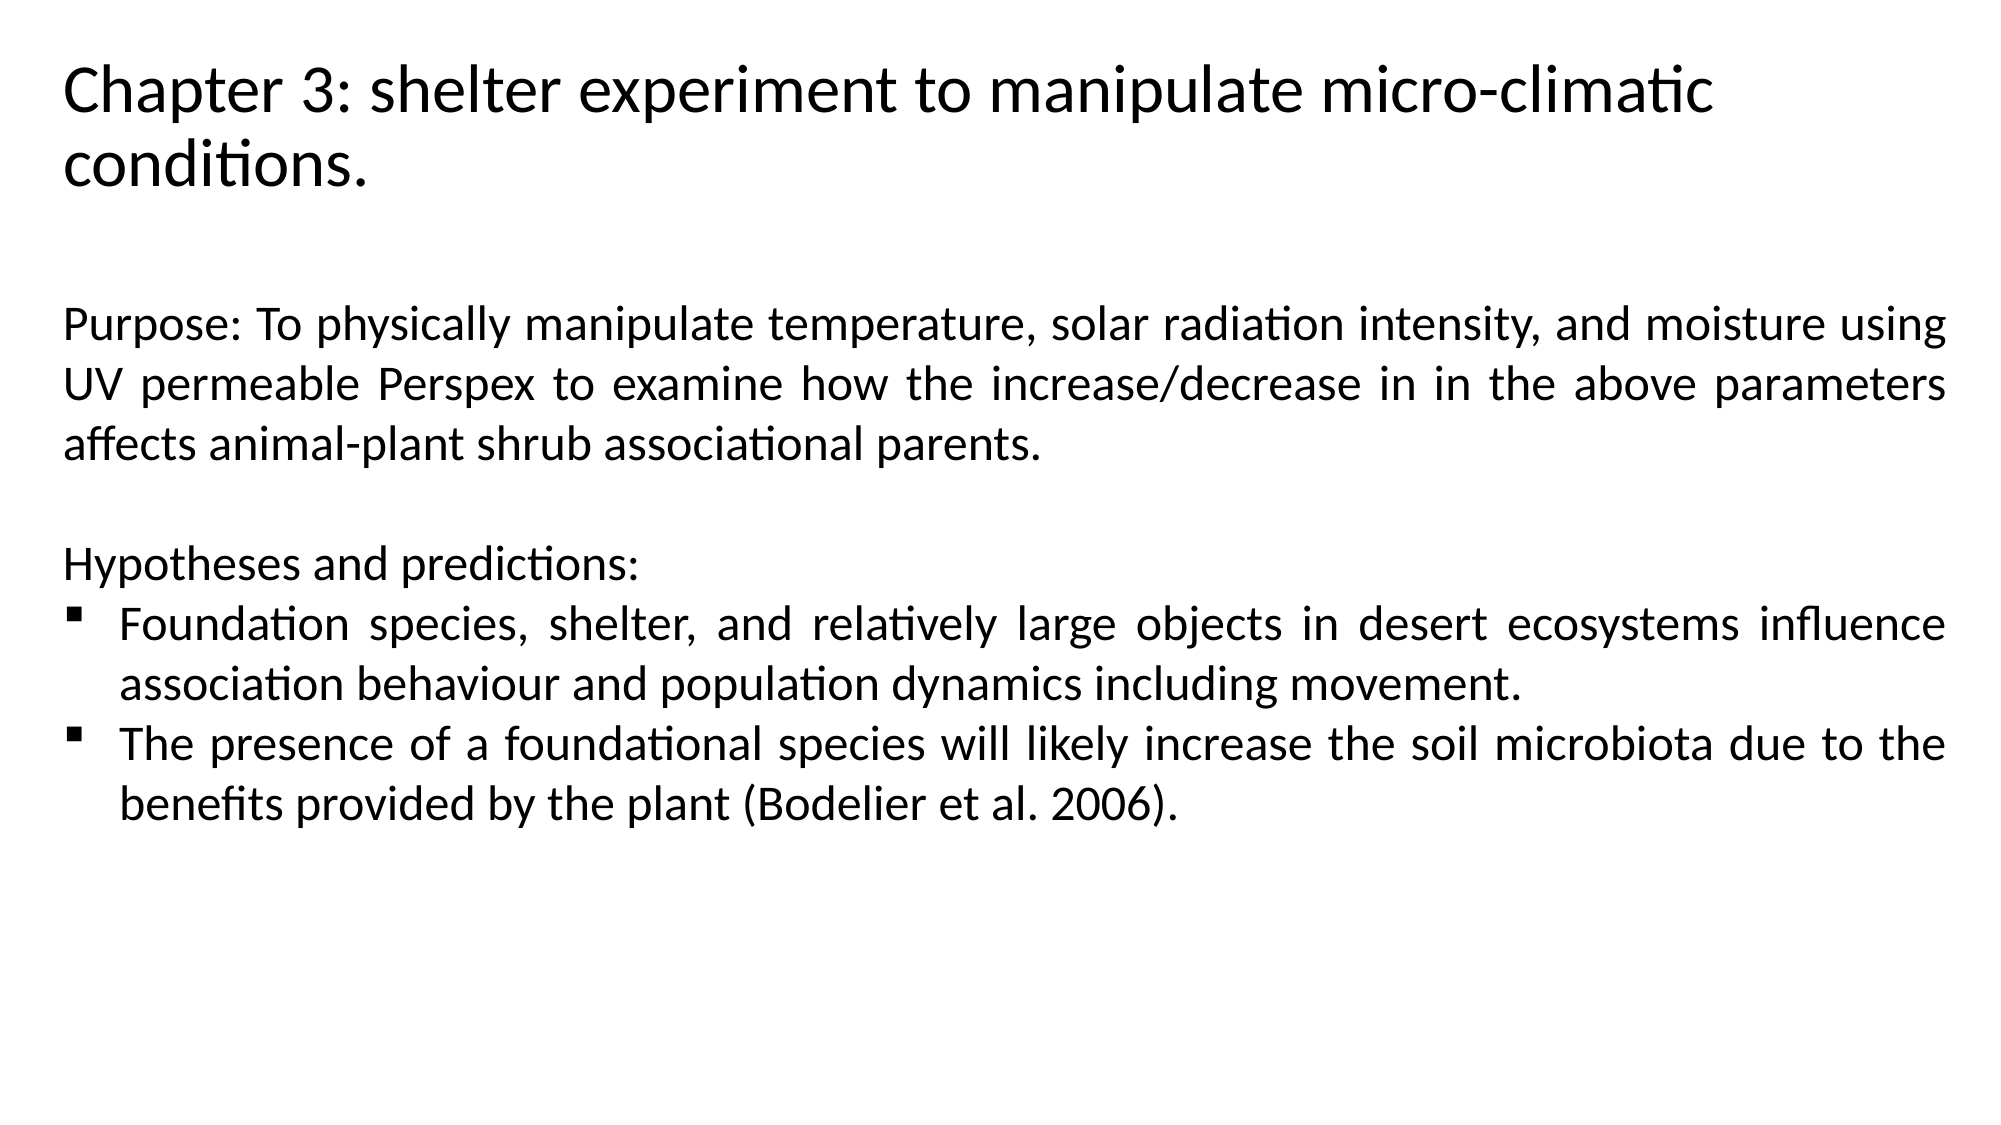

# Chapter 3: shelter experiment to manipulate micro-climatic conditions.
Purpose: To physically manipulate temperature, solar radiation intensity, and moisture using UV permeable Perspex to examine how the increase/decrease in in the above parameters affects animal-plant shrub associational parents.

Hypotheses and predictions:
Foundation species, shelter, and relatively large objects in desert ecosystems influence association behaviour and population dynamics including movement.
The presence of a foundational species will likely increase the soil microbiota due to the benefits provided by the plant (Bodelier et al. 2006).